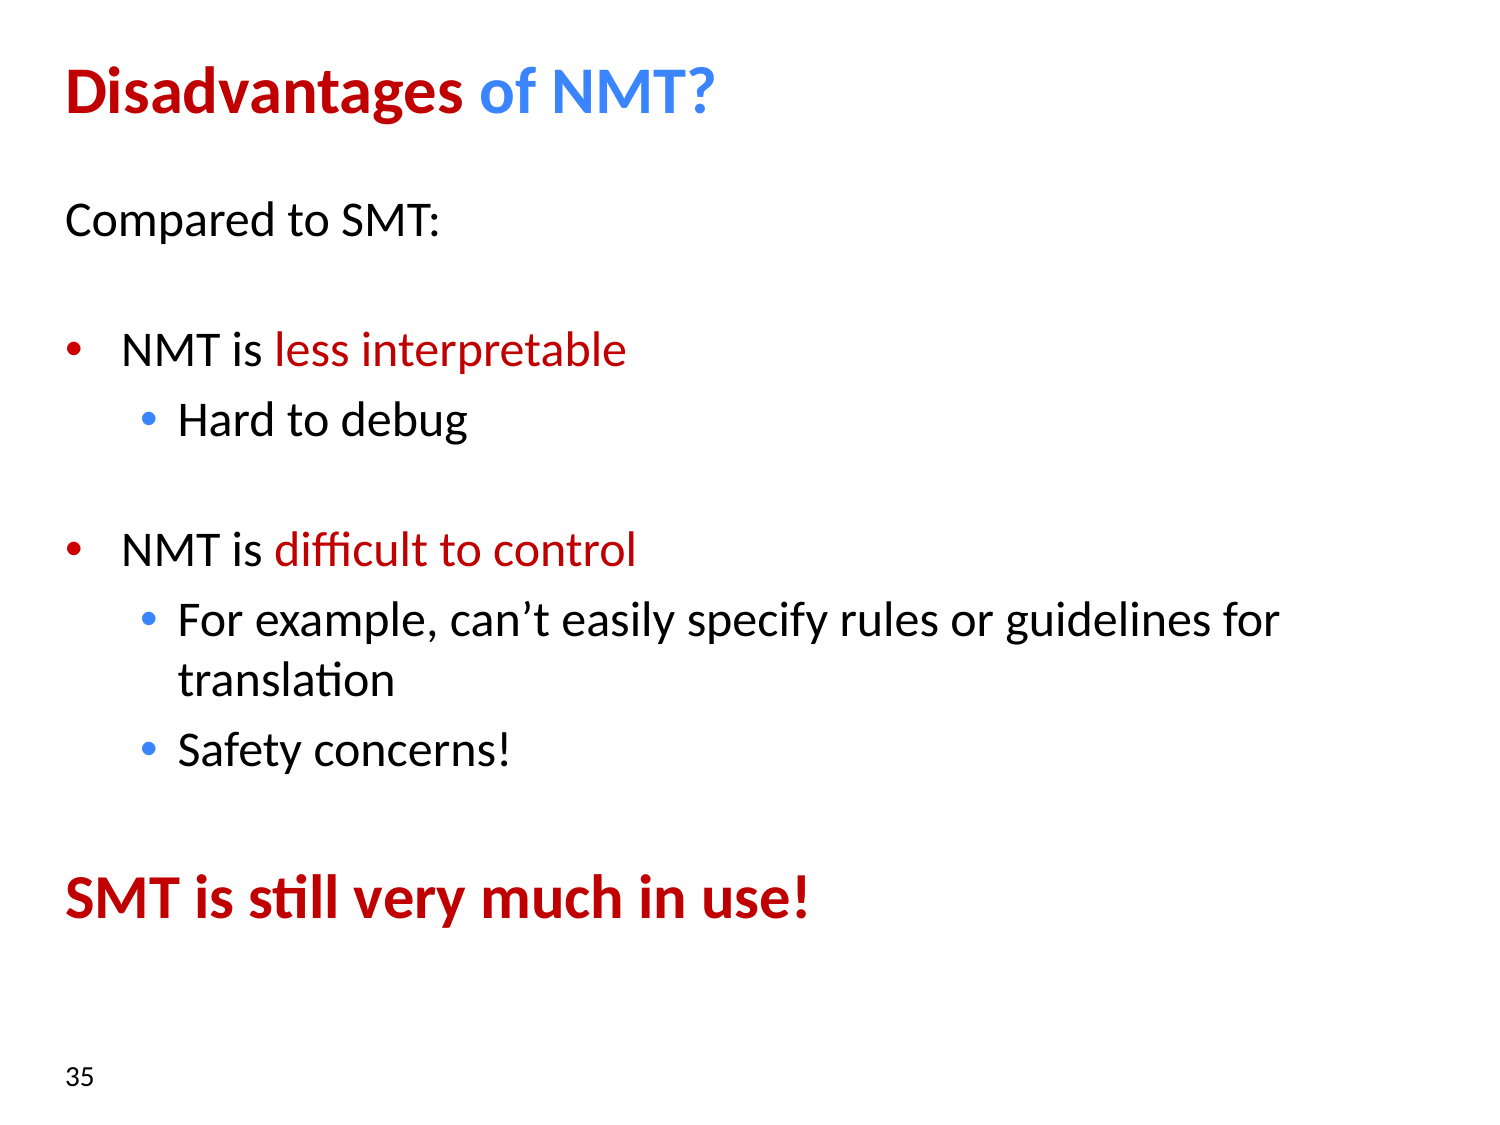

# Disadvantages of NMT?
Compared to SMT:
NMT is less interpretable
Hard to debug
NMT is difficult to control
For example, can’t easily specify rules or guidelines for translation
Safety concerns!

SMT is still very much in use!
35